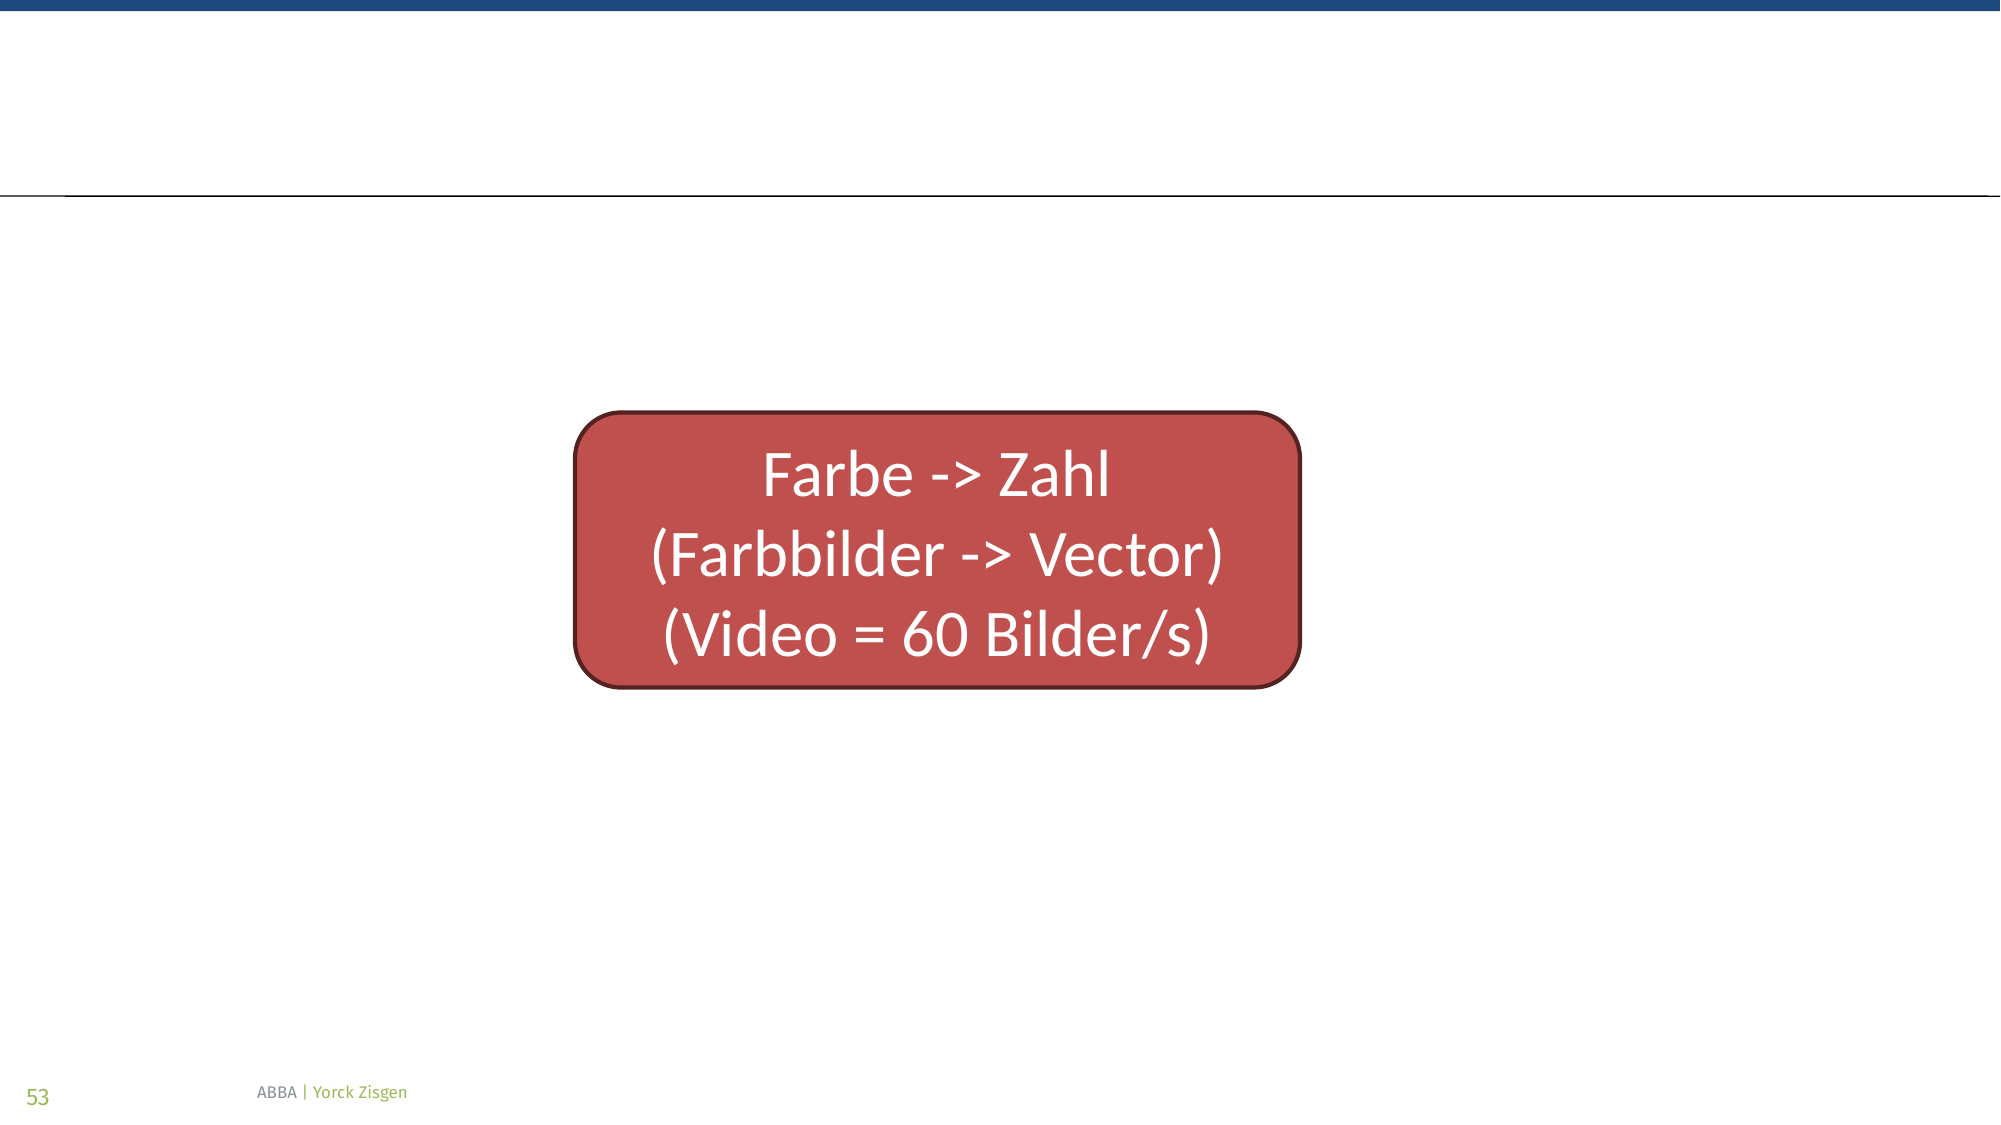

#

Farbe -> Zahl
(Farbbilder -> Vector)
(Video = 60 Bilder/s)

ABBA | Yorck Zisgen
53